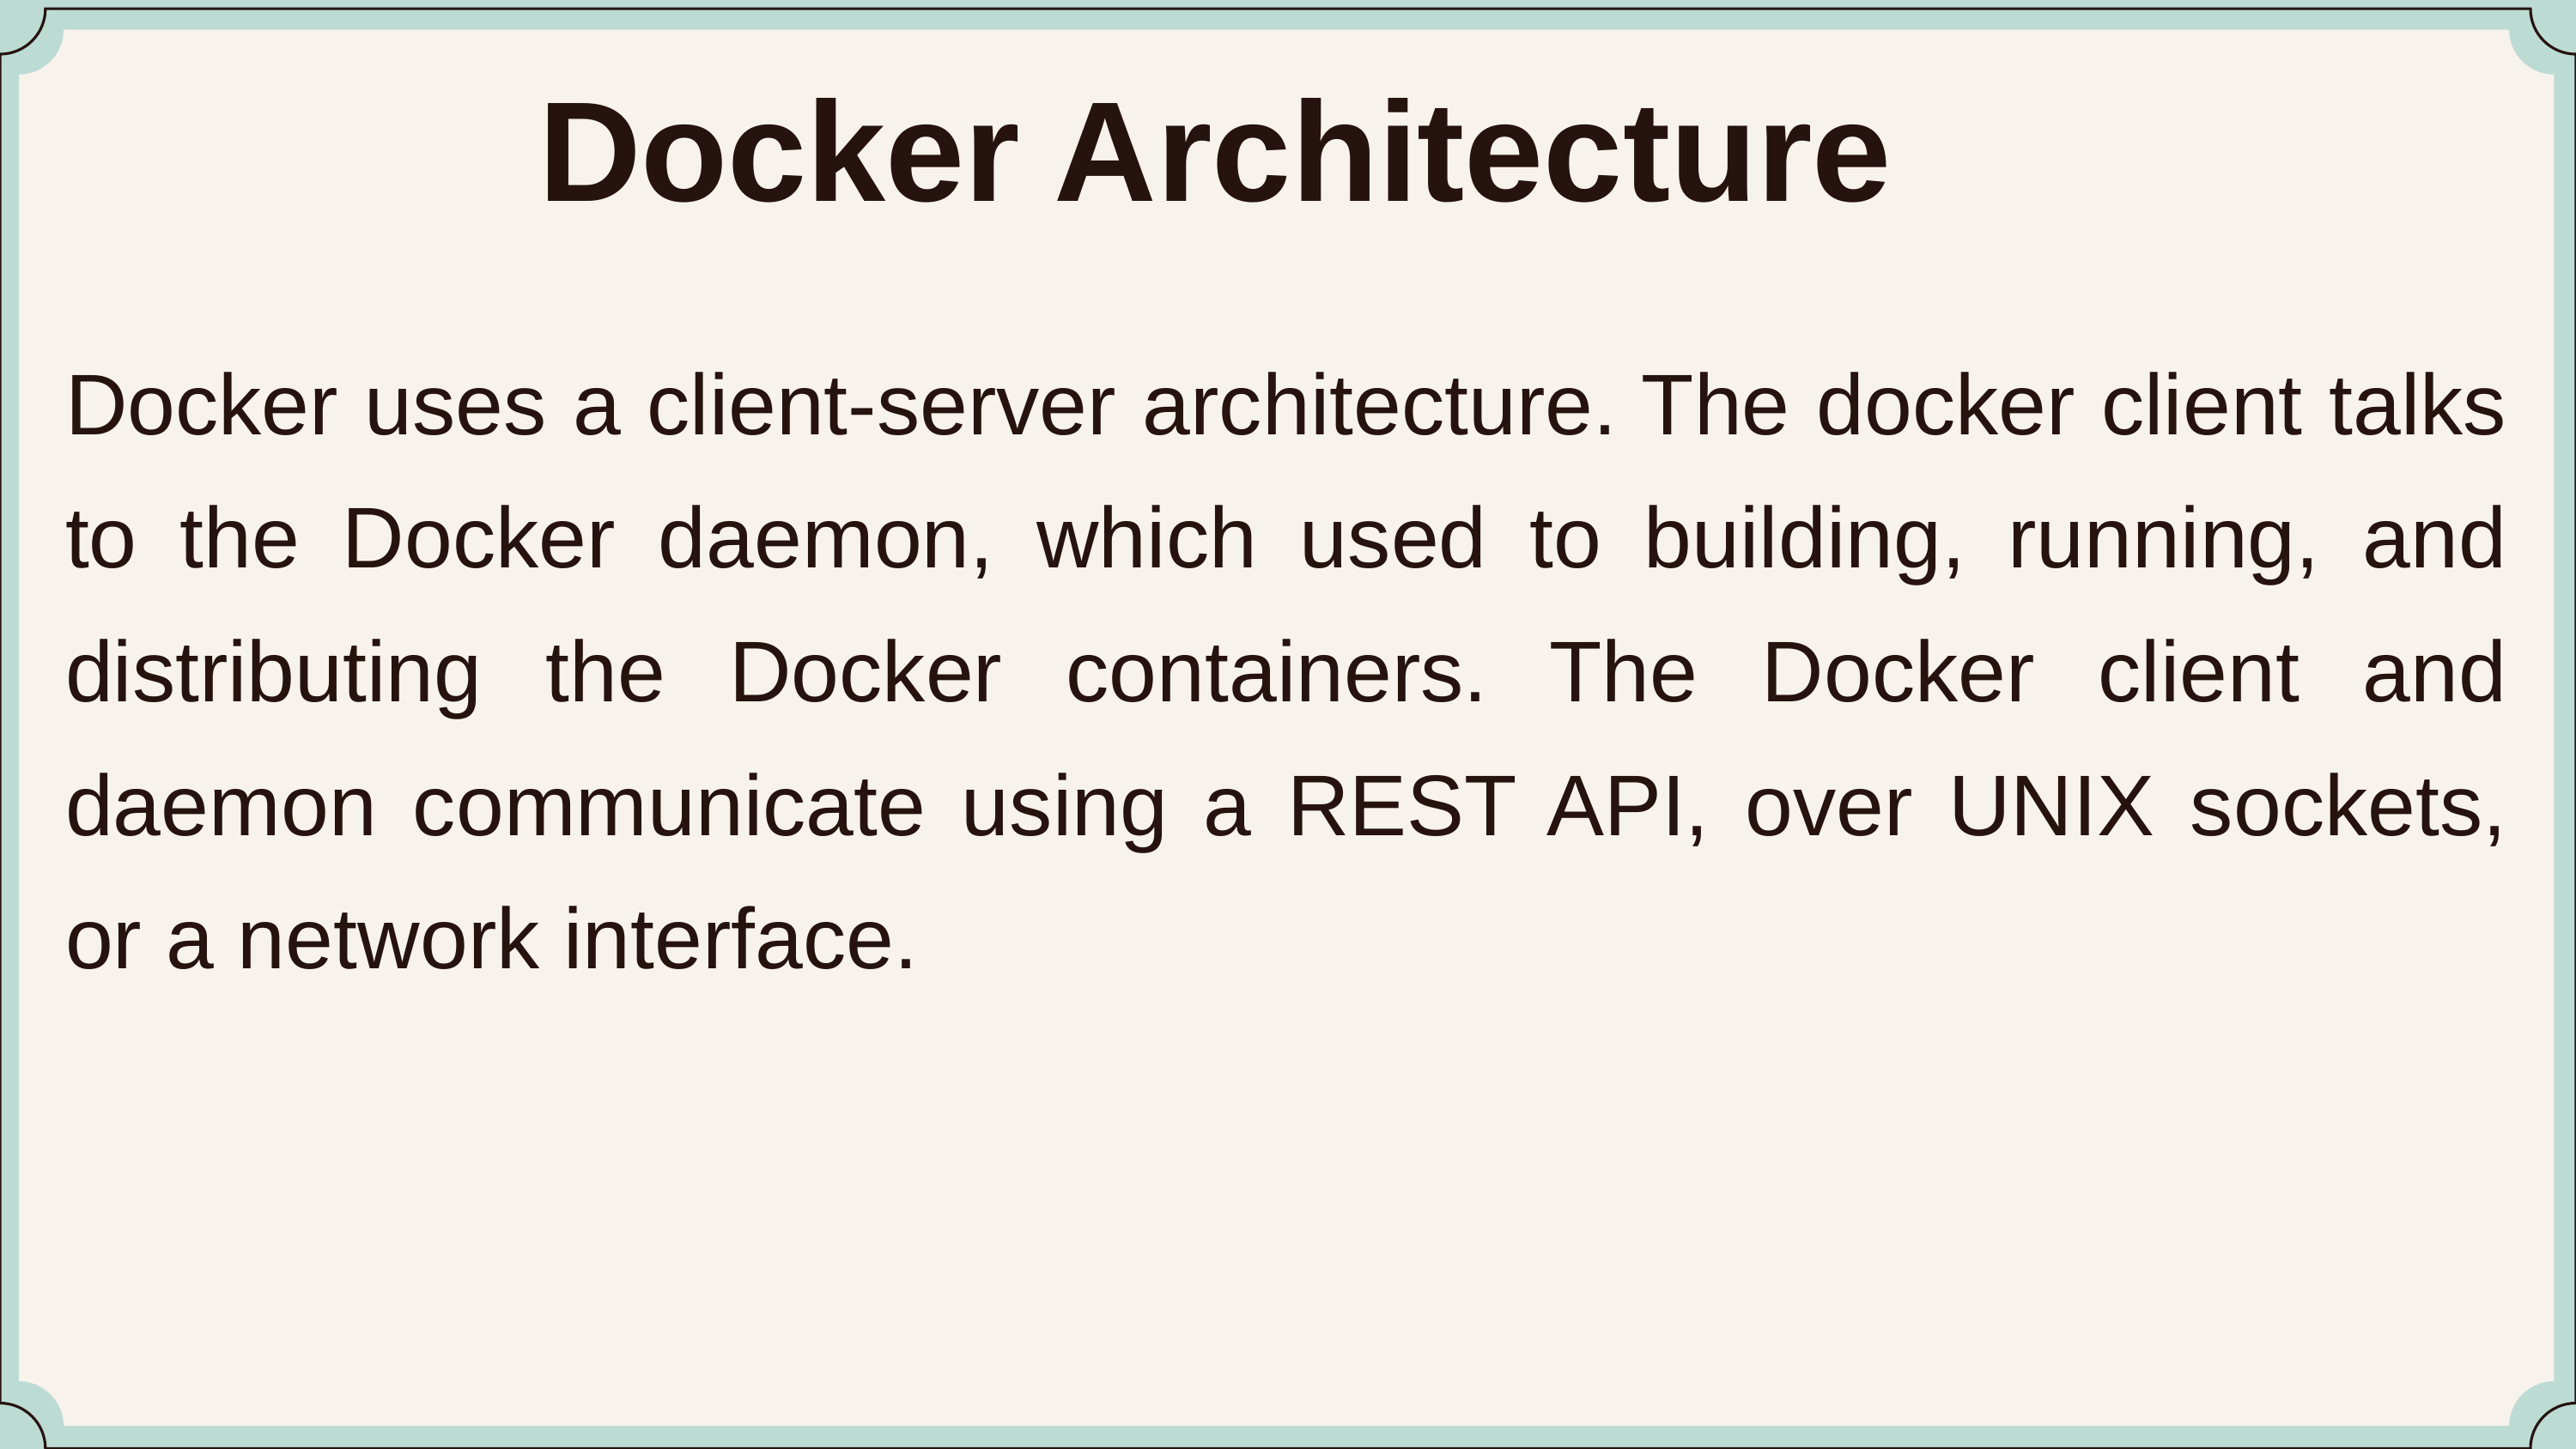

Docker Architecture
Docker uses a client-server architecture. The docker client talks to the Docker daemon, which used to building, running, and distributing the Docker containers. The Docker client and daemon communicate using a REST API, over UNIX sockets, or a network interface.